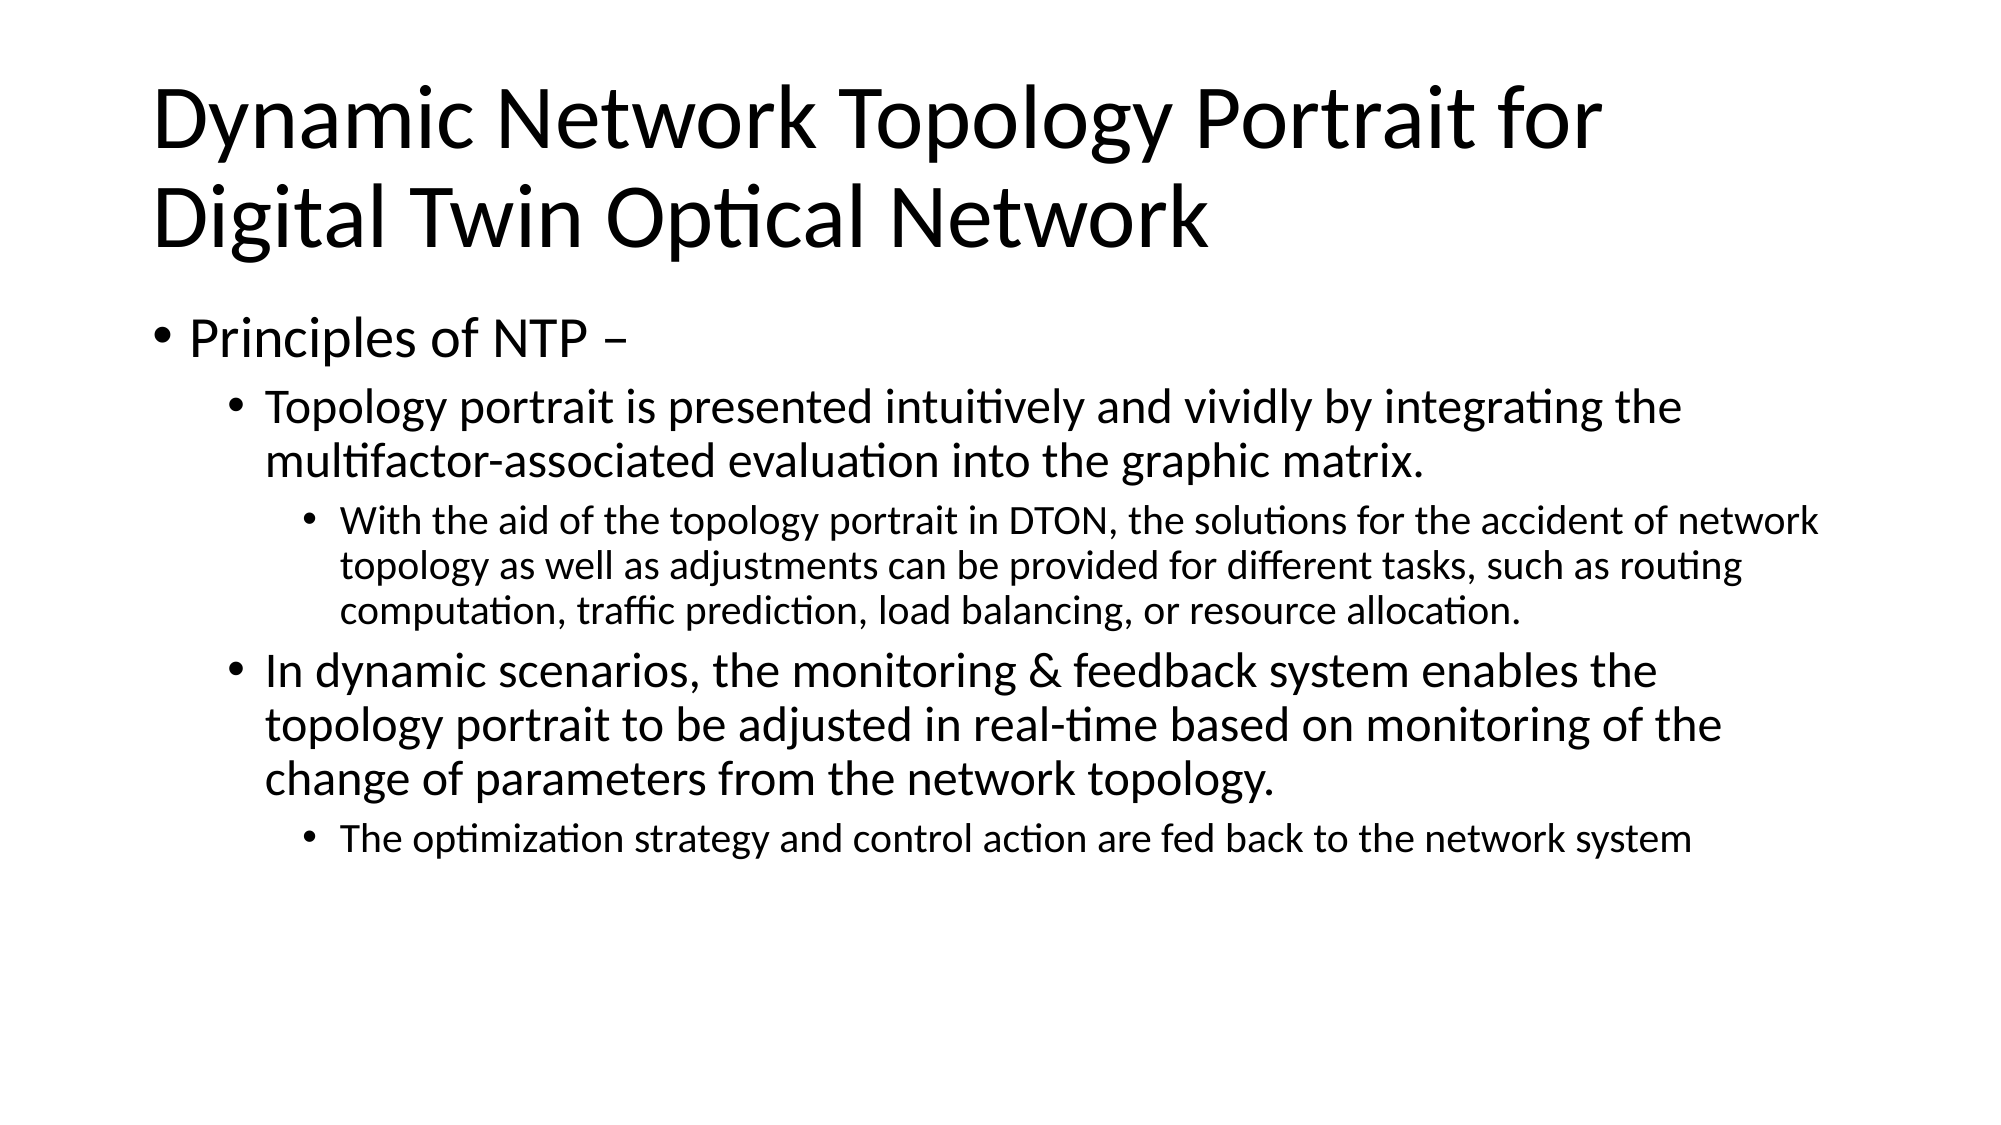

# Dynamic Network Topology Portrait for Digital Twin Optical Network
Principles of NTP –
Topology portrait is presented intuitively and vividly by integrating the multifactor-associated evaluation into the graphic matrix.
With the aid of the topology portrait in DTON, the solutions for the accident of network topology as well as adjustments can be provided for different tasks, such as routing computation, traffic prediction, load balancing, or resource allocation.
In dynamic scenarios, the monitoring & feedback system enables the topology portrait to be adjusted in real-time based on monitoring of the change of parameters from the network topology.
The optimization strategy and control action are fed back to the network system